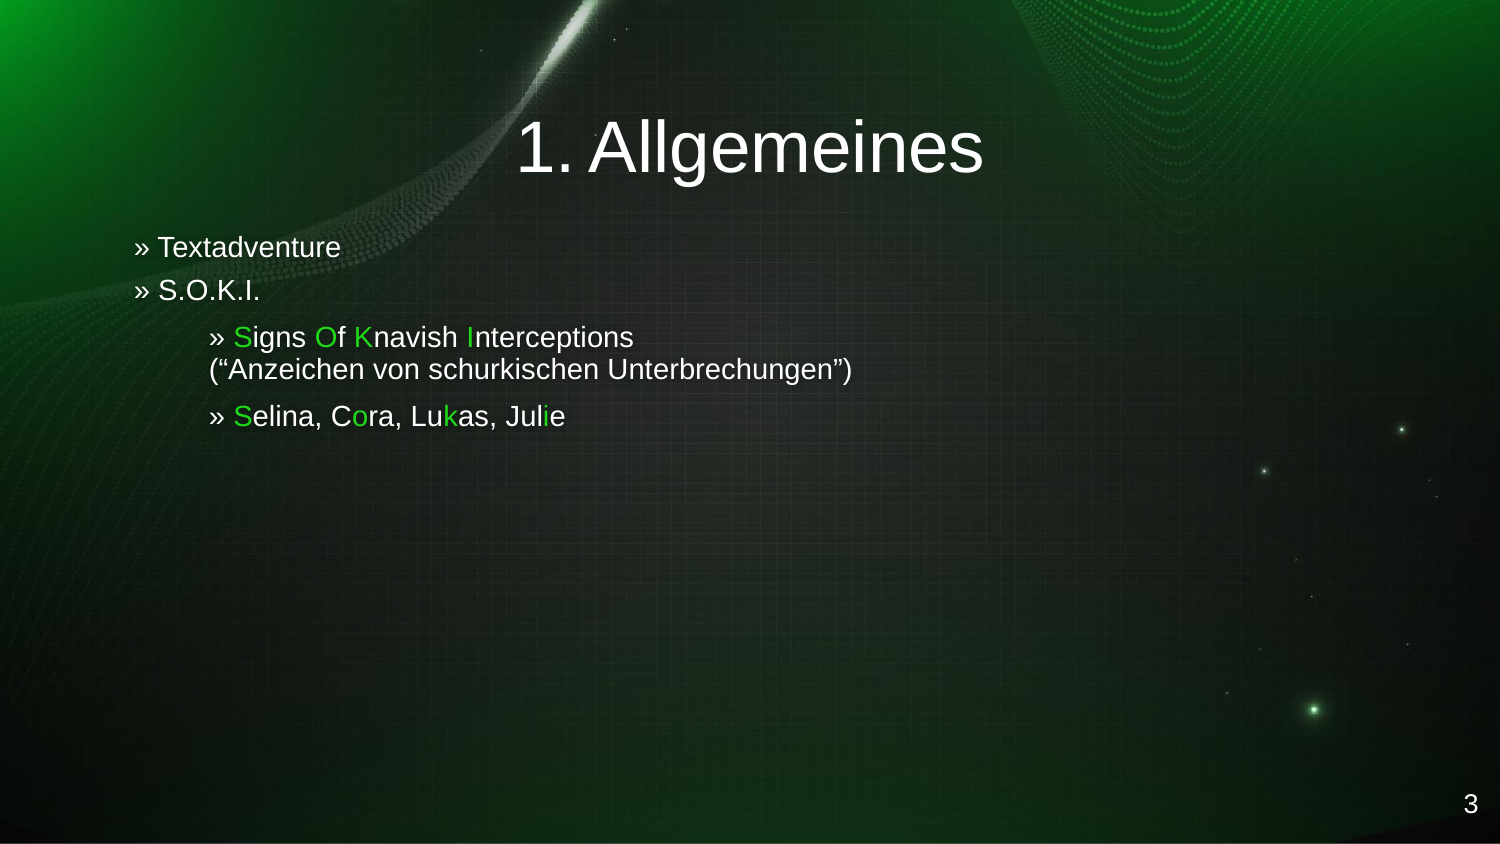

# Allgemeines
» Textadventure
» S.O.K.I.
» Signs Of Knavish Interceptions
(“Anzeichen von schurkischen Unterbrechungen”)
» Selina, Cora, Lukas, Julie
3